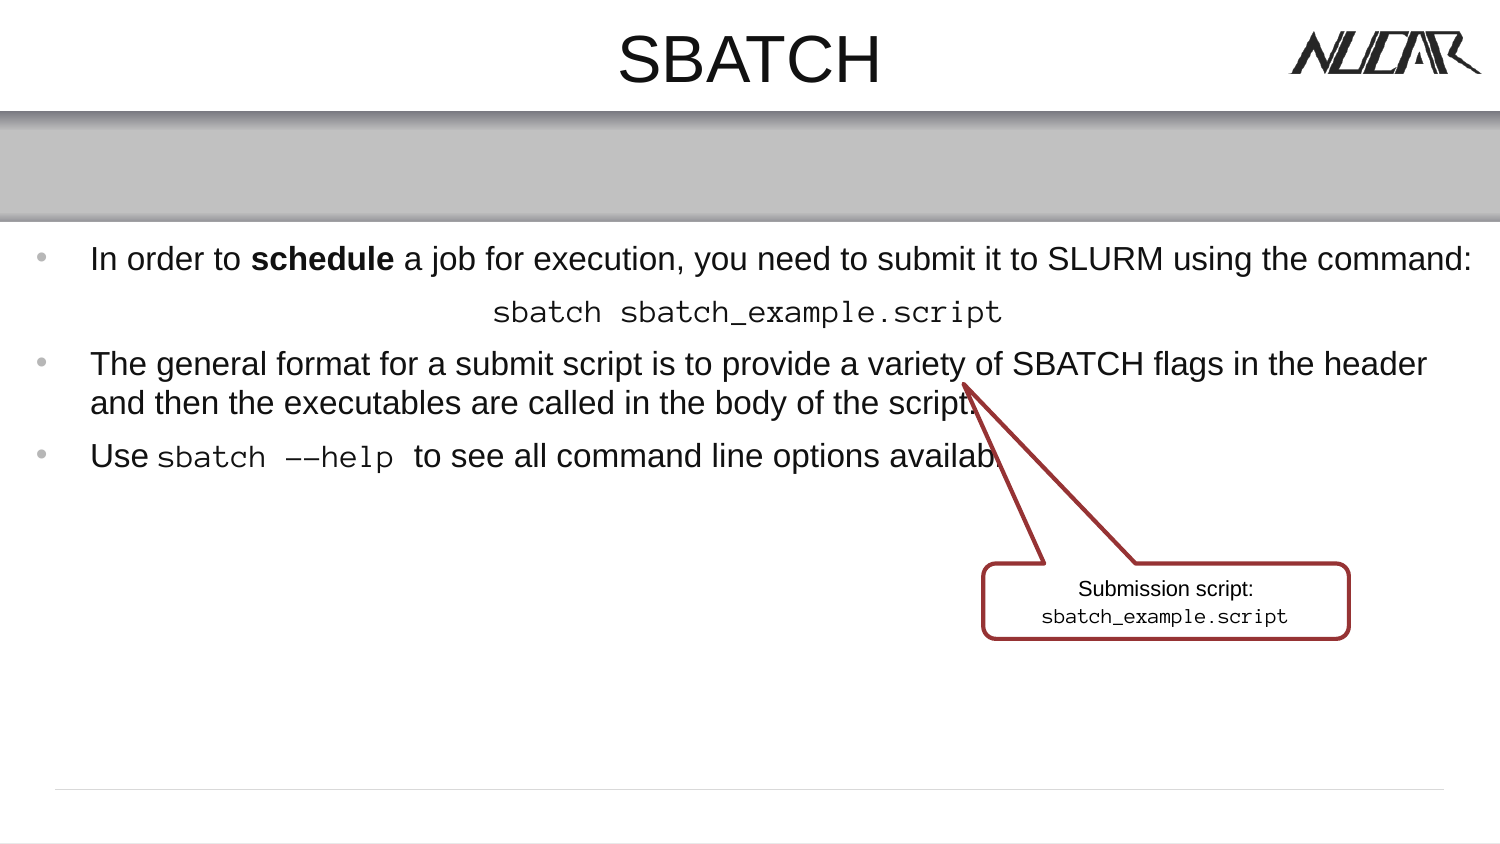

# SBATCH
In order to schedule a job for execution, you need to submit it to SLURM using the command:
sbatch sbatch_example.script
The general format for a submit script is to provide a variety of SBATCH flags in the header and then the executables are called in the body of the script.
Use sbatch --help to see all command line options available
Submission script: sbatch_example.script